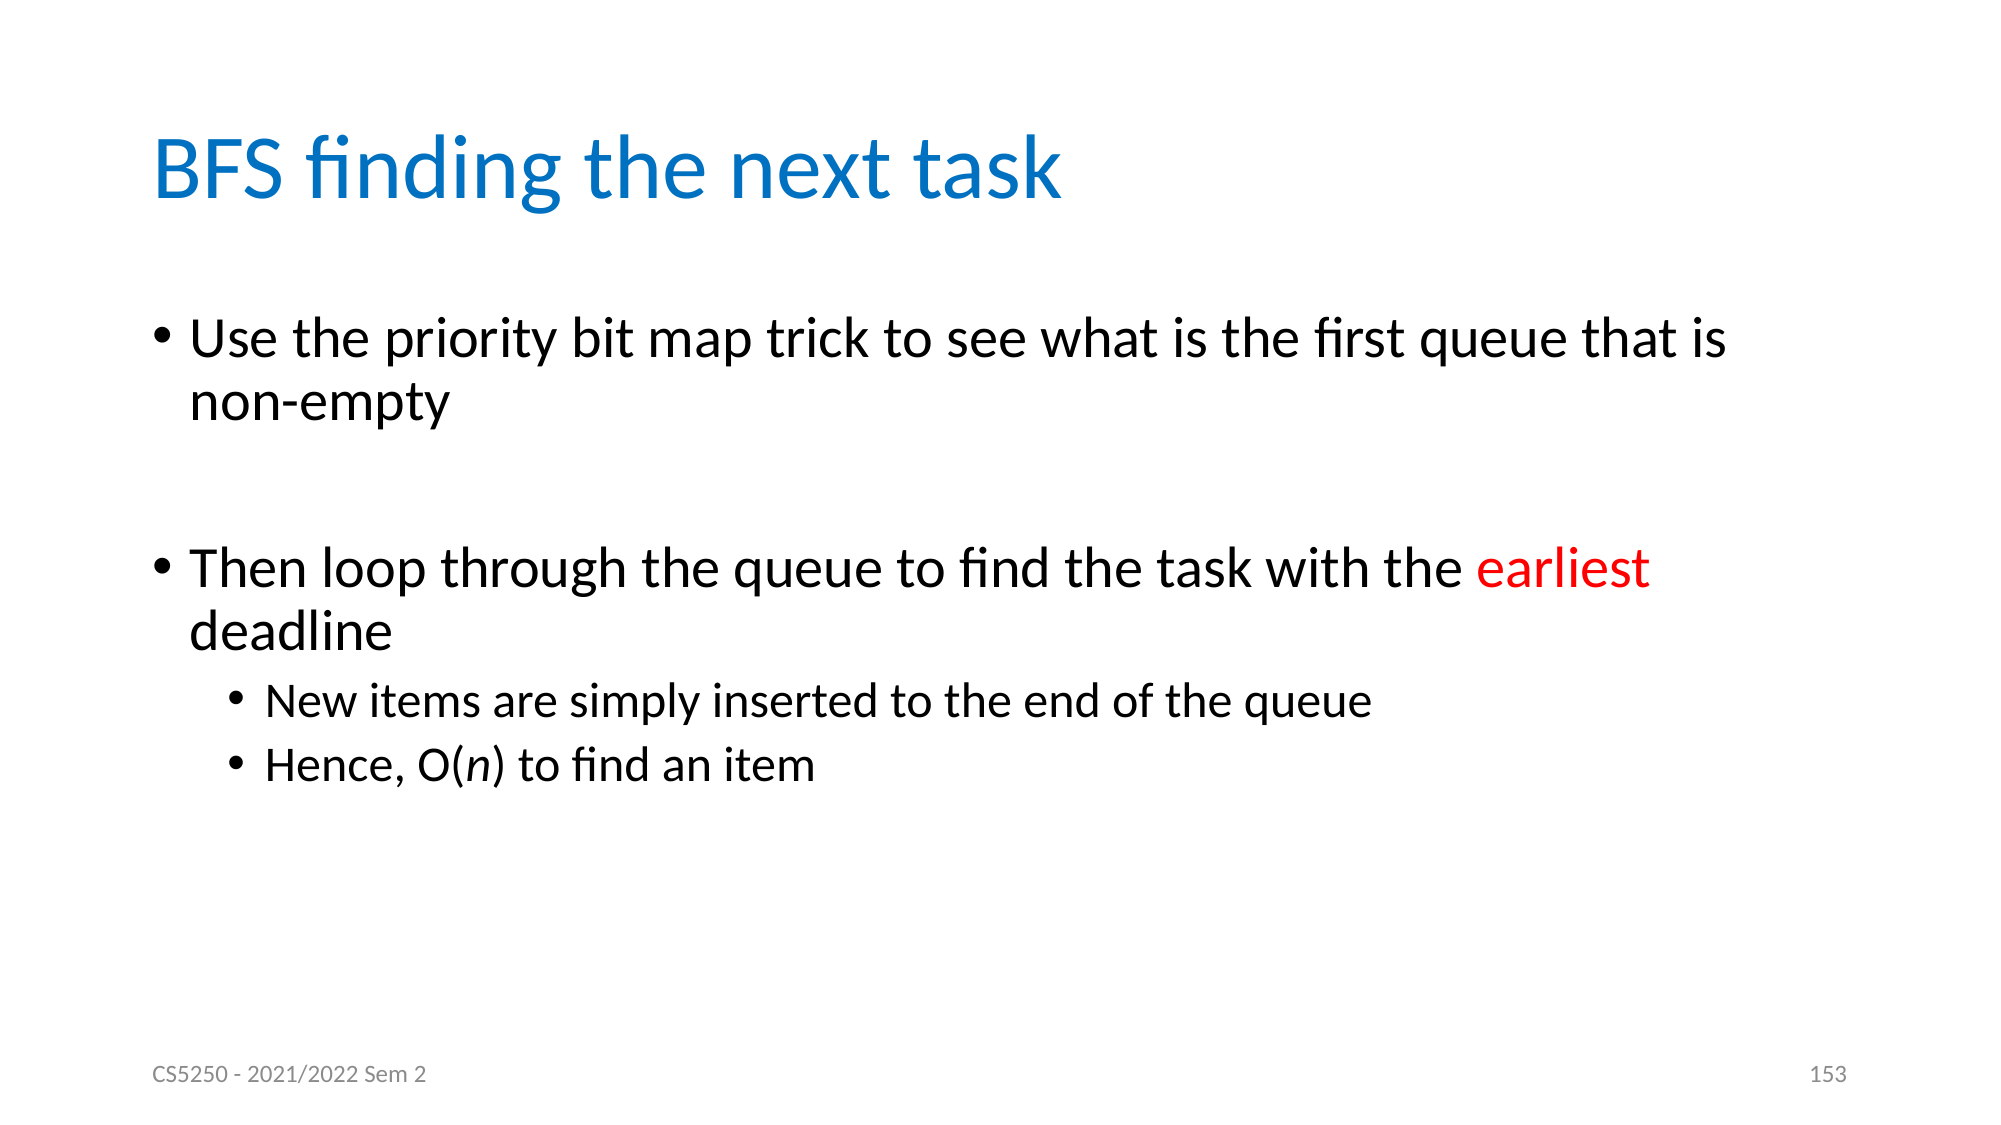

# BFS finding the next task
Use the priority bit map trick to see what is the first queue that is non-empty

Then loop through the queue to find the task with the earliest deadline
New items are simply inserted to the end of the queue
Hence, O(n) to find an item
CS5250 - 2021/2022 Sem 2
153